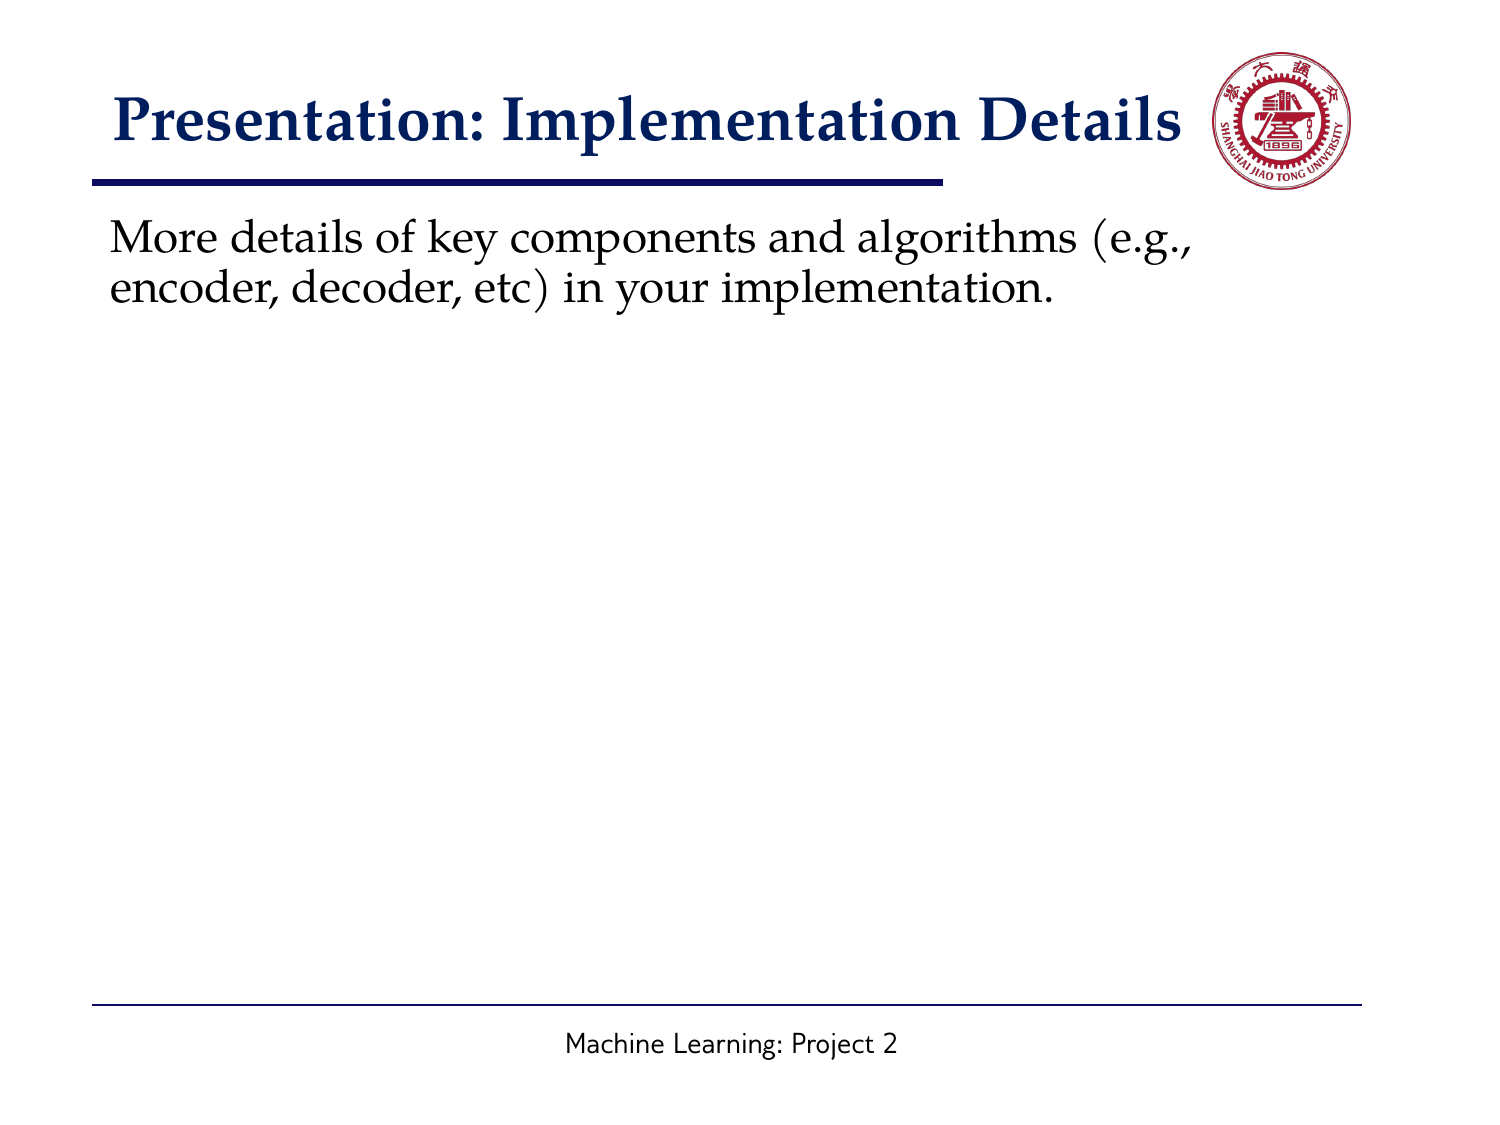

# Presentation: Implementation Details
More details of key components and algorithms (e.g., encoder, decoder, etc) in your implementation.
15